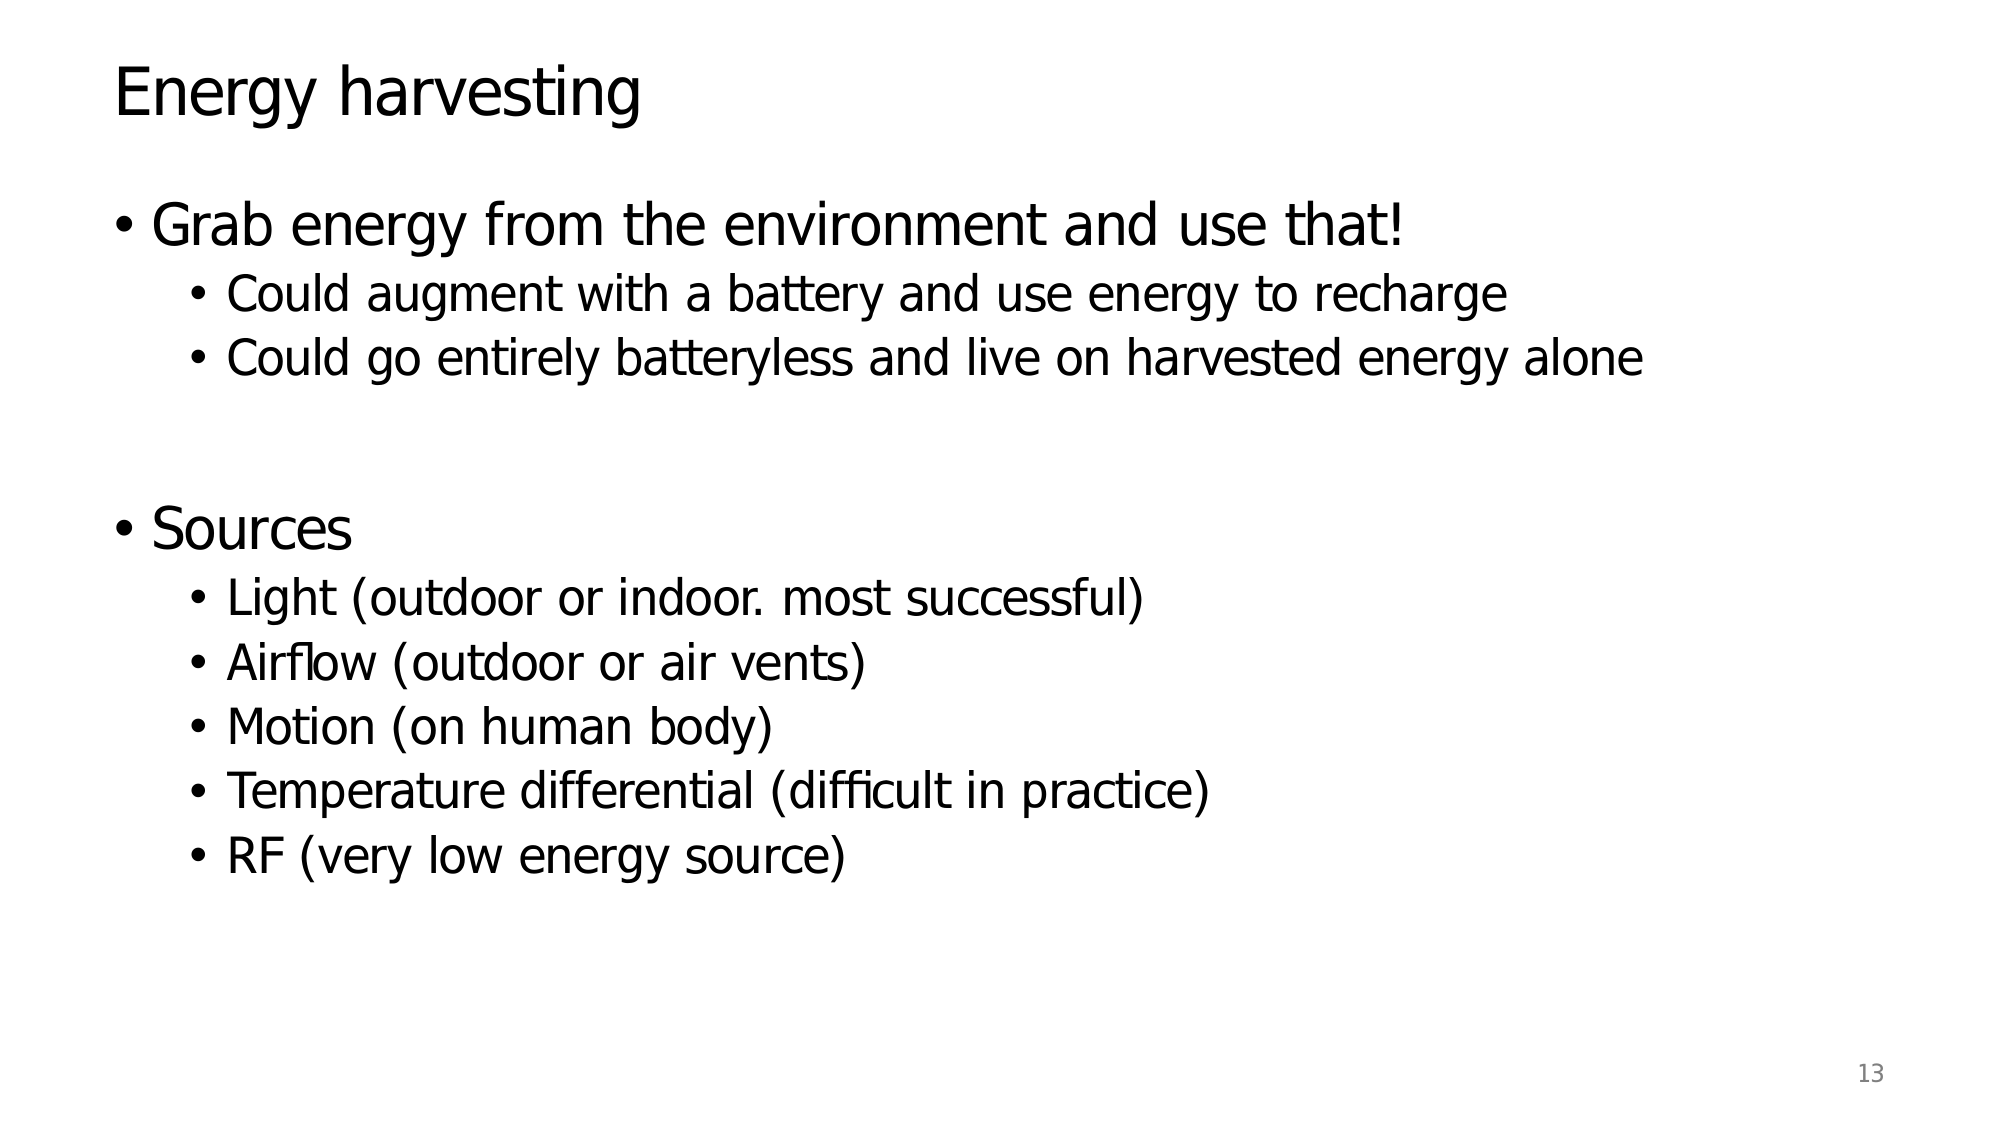

# Energy harvesting
Grab energy from the environment and use that!
Could augment with a battery and use energy to recharge
Could go entirely batteryless and live on harvested energy alone

Sources
Light (outdoor or indoor. most successful)
Airflow (outdoor or air vents)
Motion (on human body)
Temperature differential (difficult in practice)
RF (very low energy source)
13